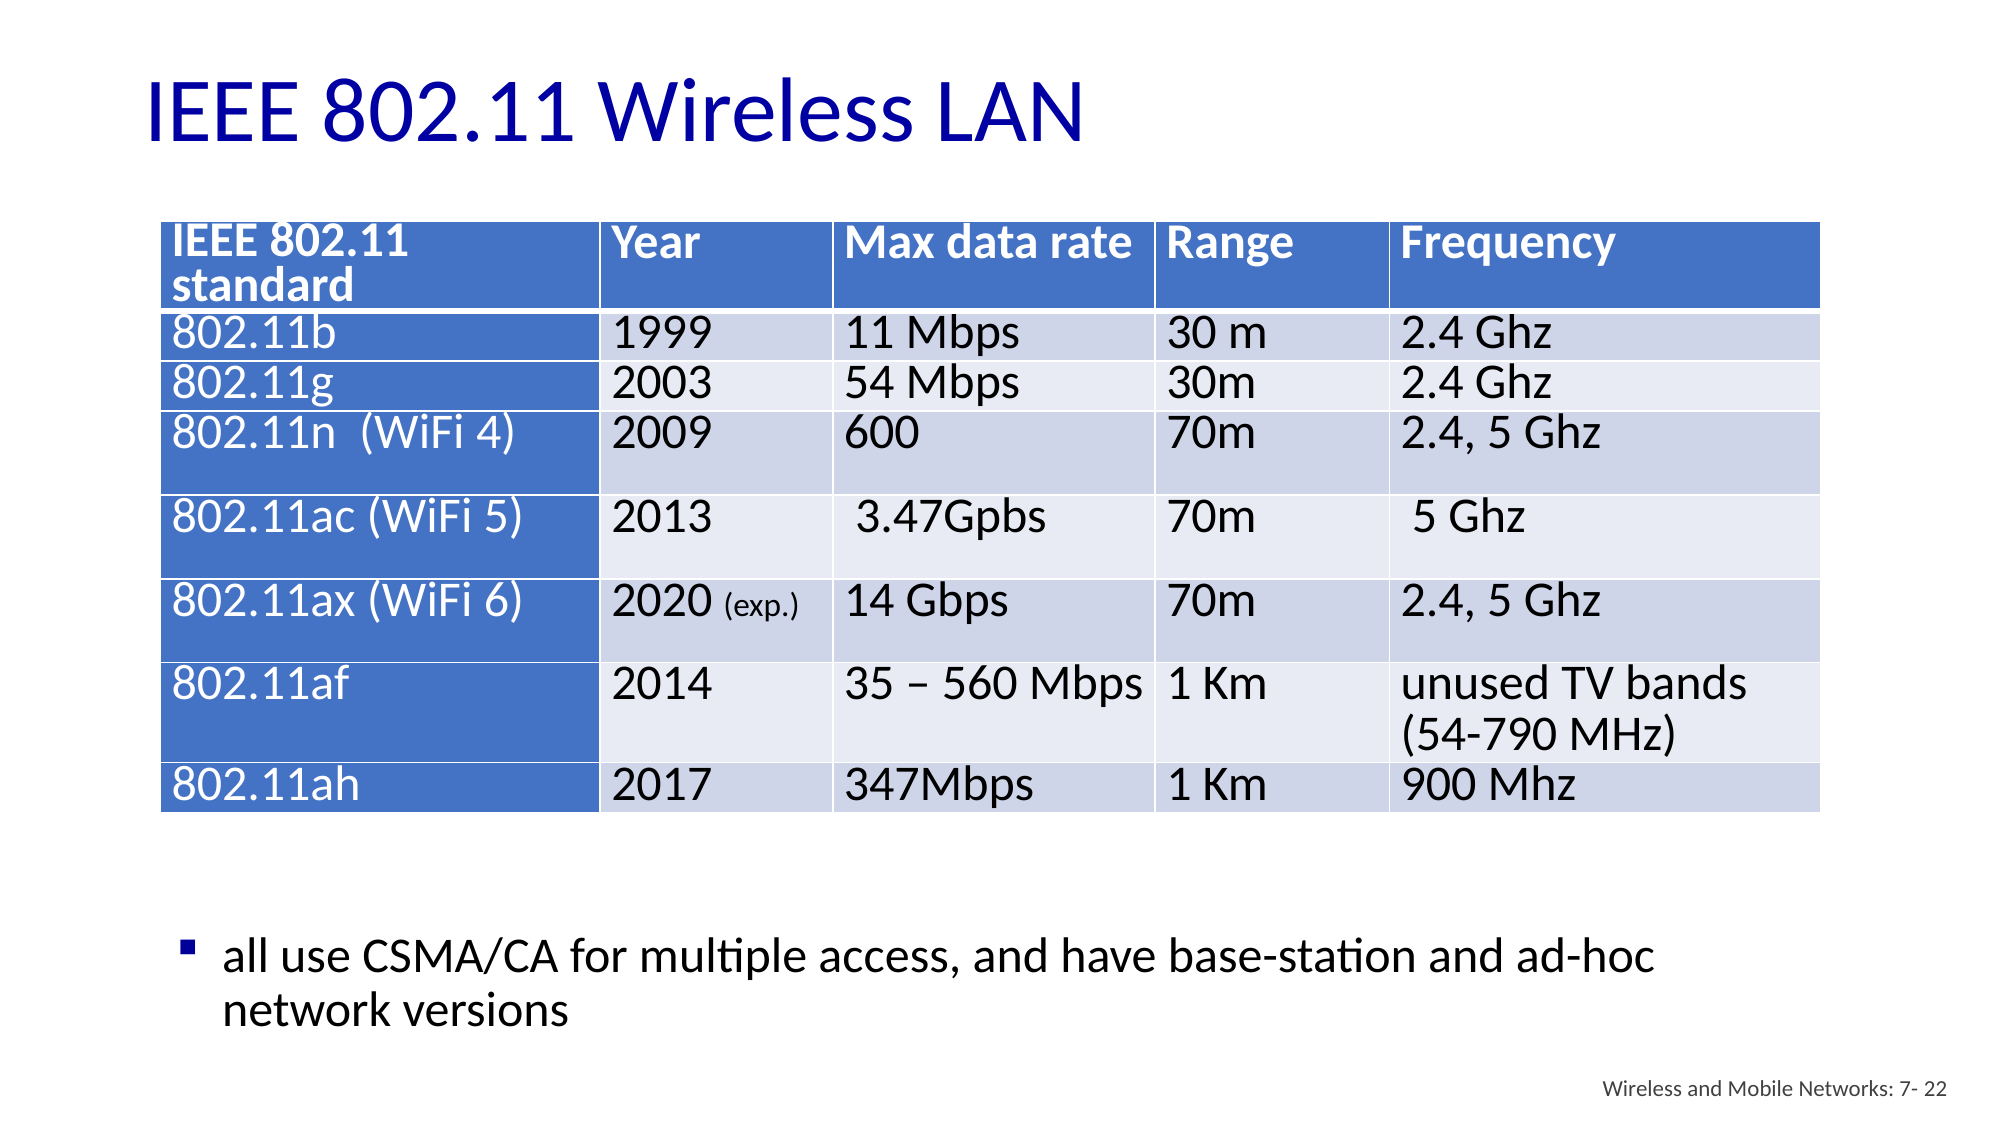

# IEEE 802.11 Wireless LAN
| IEEE 802.11 standard | Year | Max data rate | Range | Frequency |
| --- | --- | --- | --- | --- |
| 802.11b | 1999 | 11 Mbps | 30 m | 2.4 Ghz |
| 802.11g | 2003 | 54 Mbps | 30m | 2.4 Ghz |
| 802.11n (WiFi 4) | 2009 | 600 | 70m | 2.4, 5 Ghz |
| 802.11ac (WiFi 5) | 2013 | 3.47Gpbs | 70m | 5 Ghz |
| 802.11ax (WiFi 6) | 2020 (exp.) | 14 Gbps | 70m | 2.4, 5 Ghz |
| 802.11af | 2014 | 35 – 560 Mbps | 1 Km | unused TV bands (54-790 MHz) |
| 802.11ah | 2017 | 347Mbps | 1 Km | 900 Mhz |
all use CSMA/CA for multiple access, and have base-station and ad-hoc network versions
Wireless and Mobile Networks: 7- 22